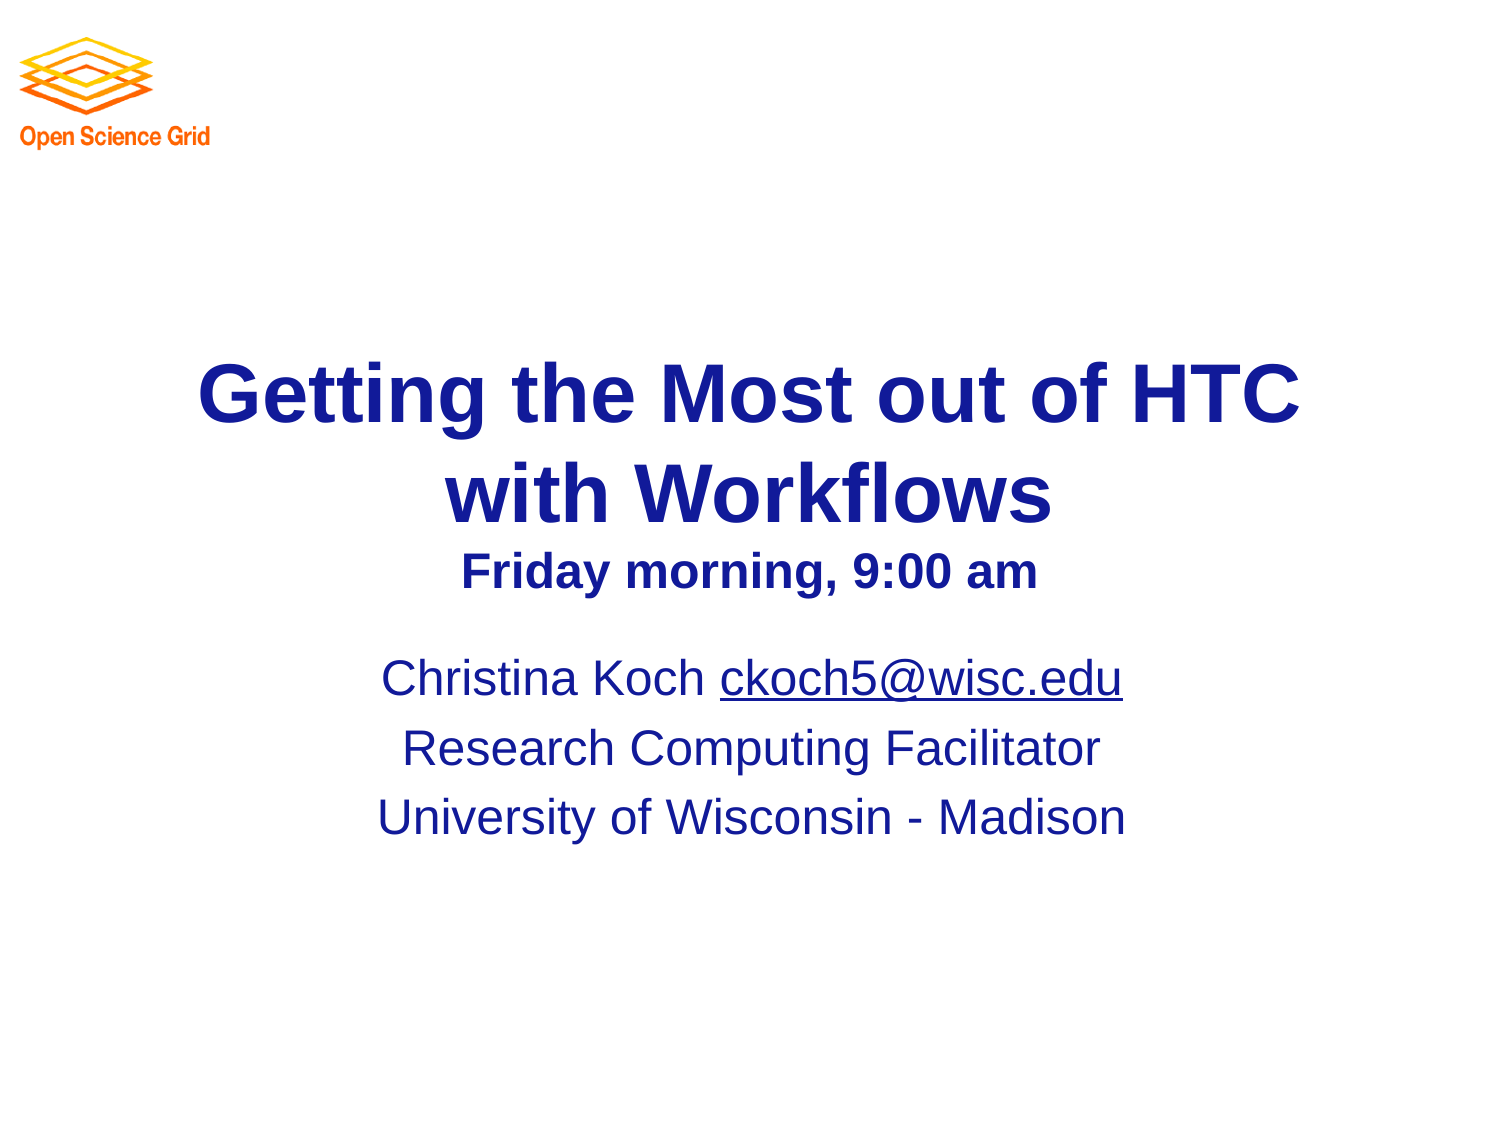

# Getting the Most out of HTC with Workflows Friday morning, 9:00 am
Christina Koch ckoch5@wisc.edu
Research Computing Facilitator
University of Wisconsin - Madison